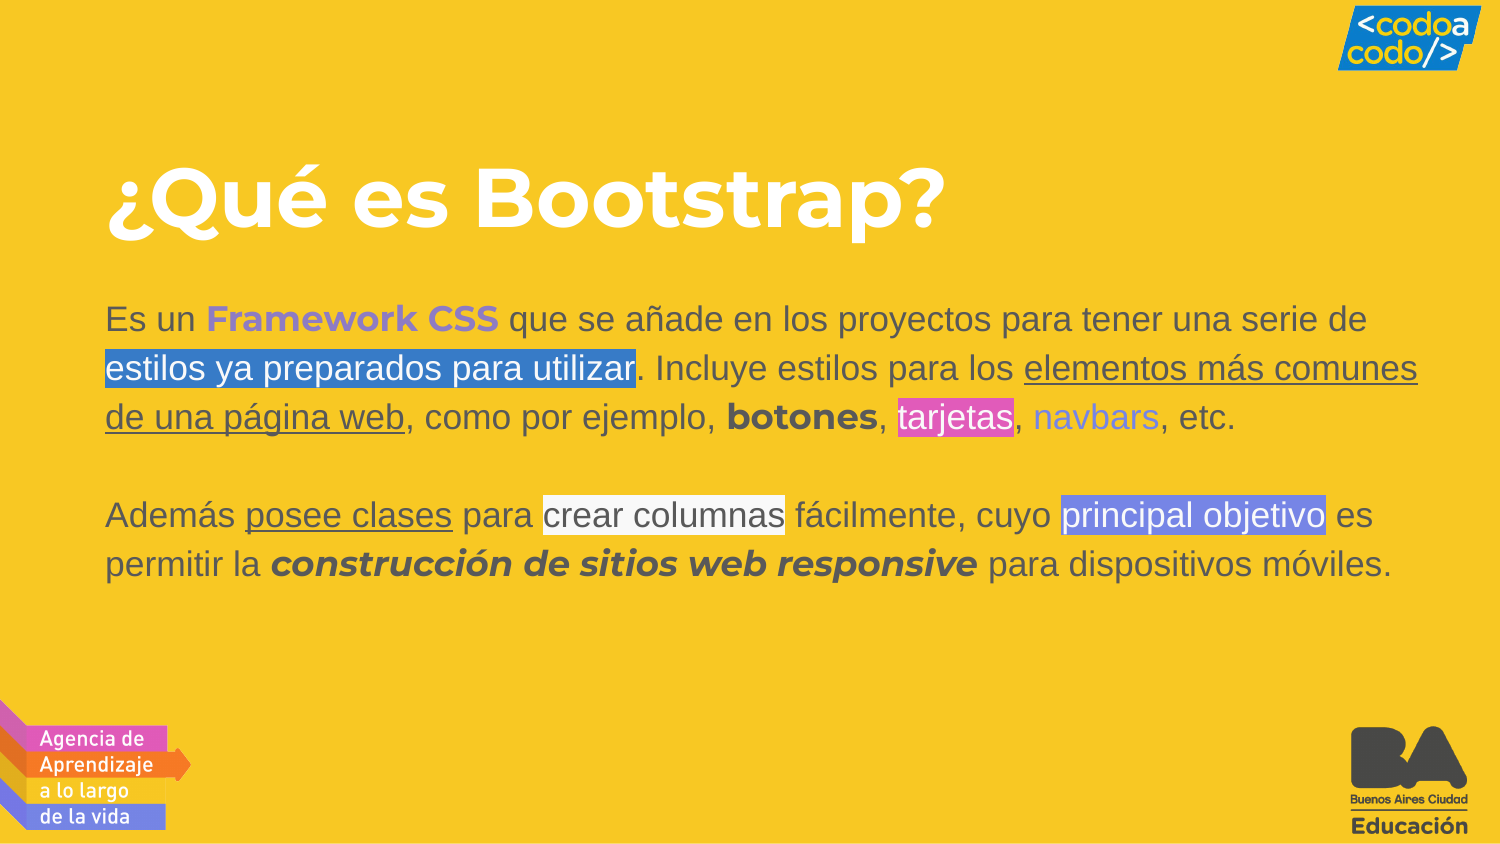

# ¿Qué es Bootstrap?
Es un Framework CSS que se añade en los proyectos para tener una serie de estilos ya preparados para utilizar. Incluye estilos para los elementos más comunes de una página web, como por ejemplo, botones, tarjetas, navbars, etc.

Además posee clases para crear columnas fácilmente, cuyo principal objetivo es permitir la construcción de sitios web responsive para dispositivos móviles.